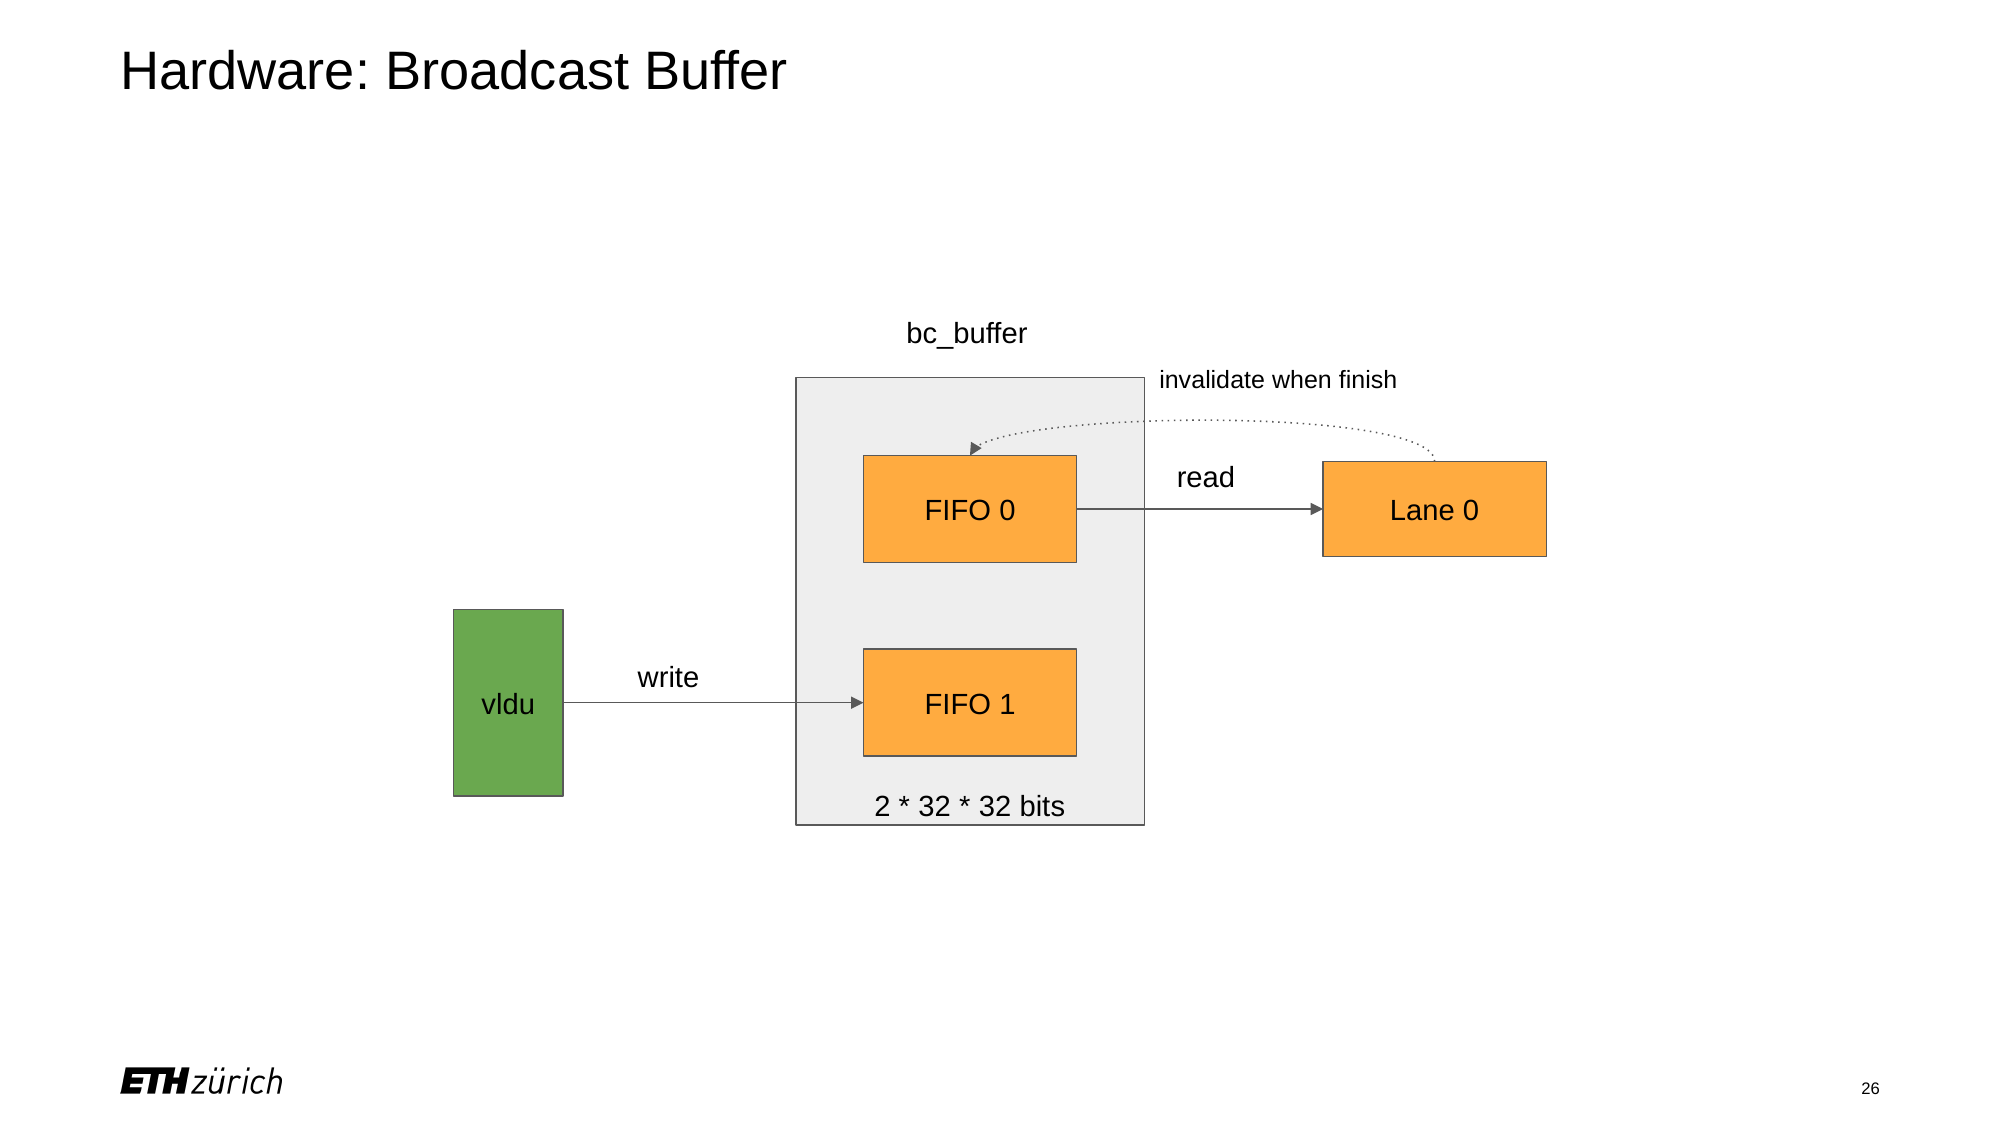

# Hardware: Broadcast Buffer
bc_buffer
invalidate when finish

read
FIFO 0
Lane 0
vldu
write
FIFO 1
2 * 32 * 32 bits
26